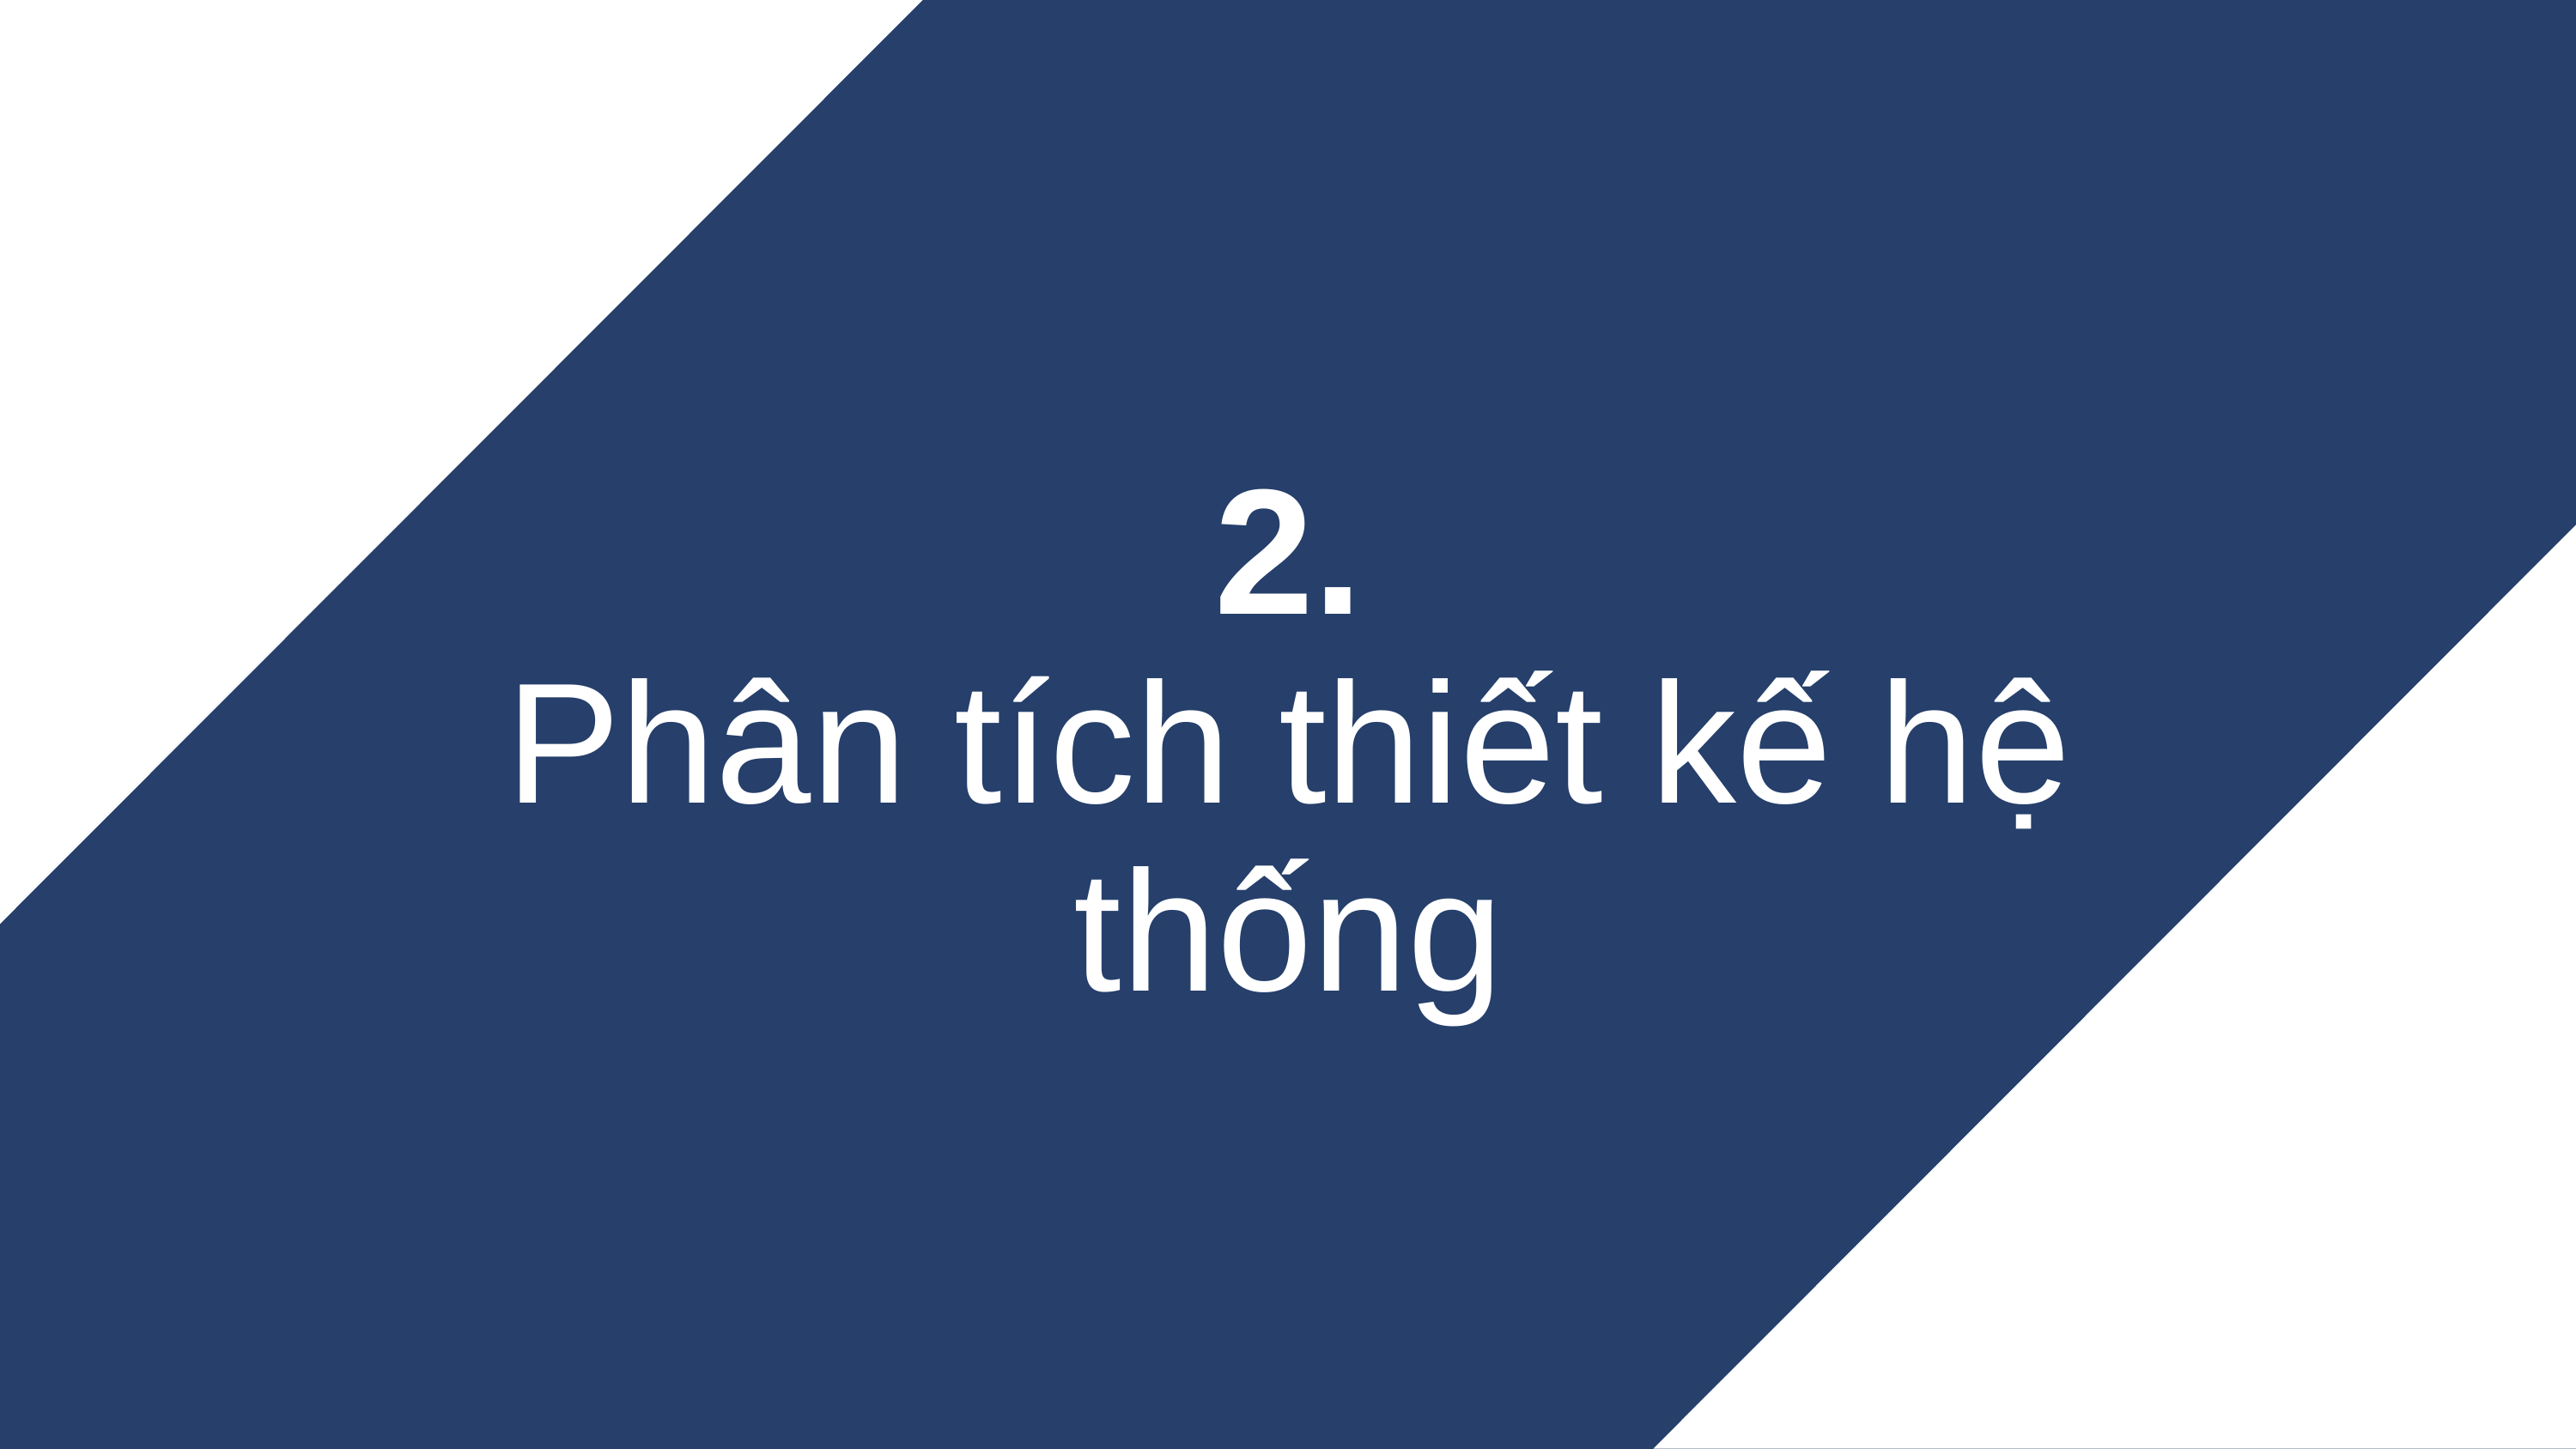

2.
Phân tích thiết kế hệ thống